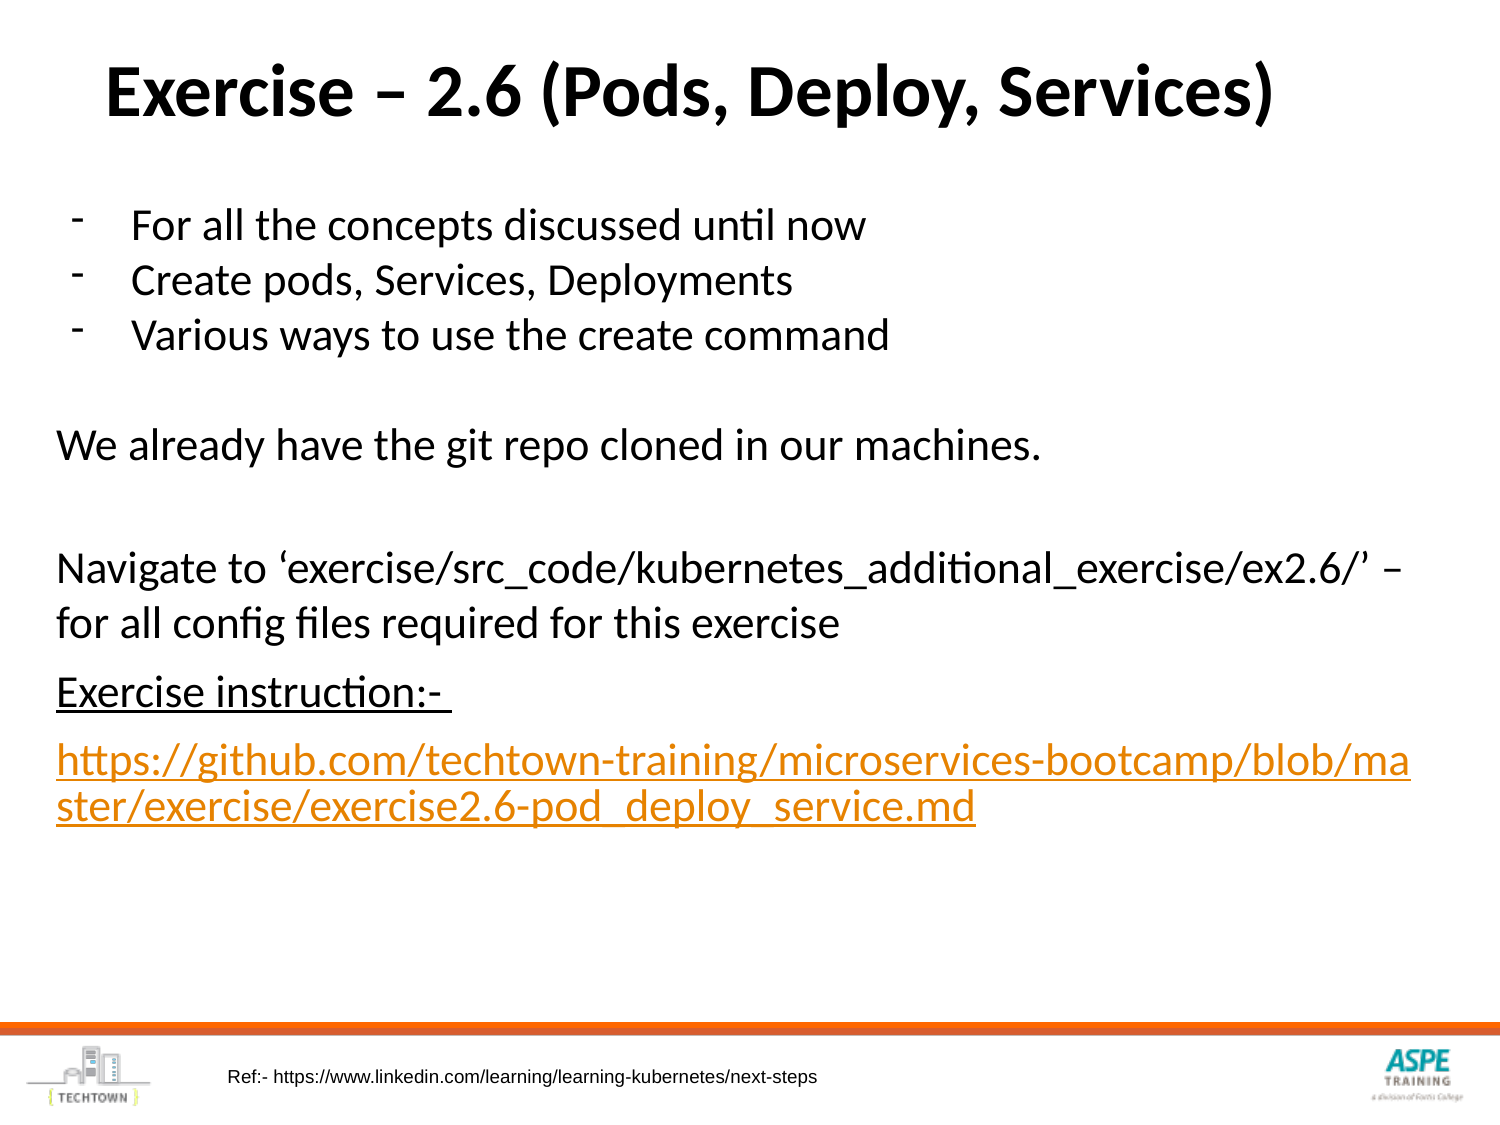

# Exercise – 2.6 (Pods, Deploy, Services)
For all the concepts discussed until now
Create pods, Services, Deployments
Various ways to use the create command

We already have the git repo cloned in our machines.

Navigate to ‘exercise/src_code/kubernetes_additional_exercise/ex2.6/’ – for all config files required for this exercise
Exercise instruction:-
https://github.com/techtown-training/microservices-bootcamp/blob/master/exercise/exercise2.6-pod_deploy_service.md

Ref:- https://www.linkedin.com/learning/learning-kubernetes/next-steps